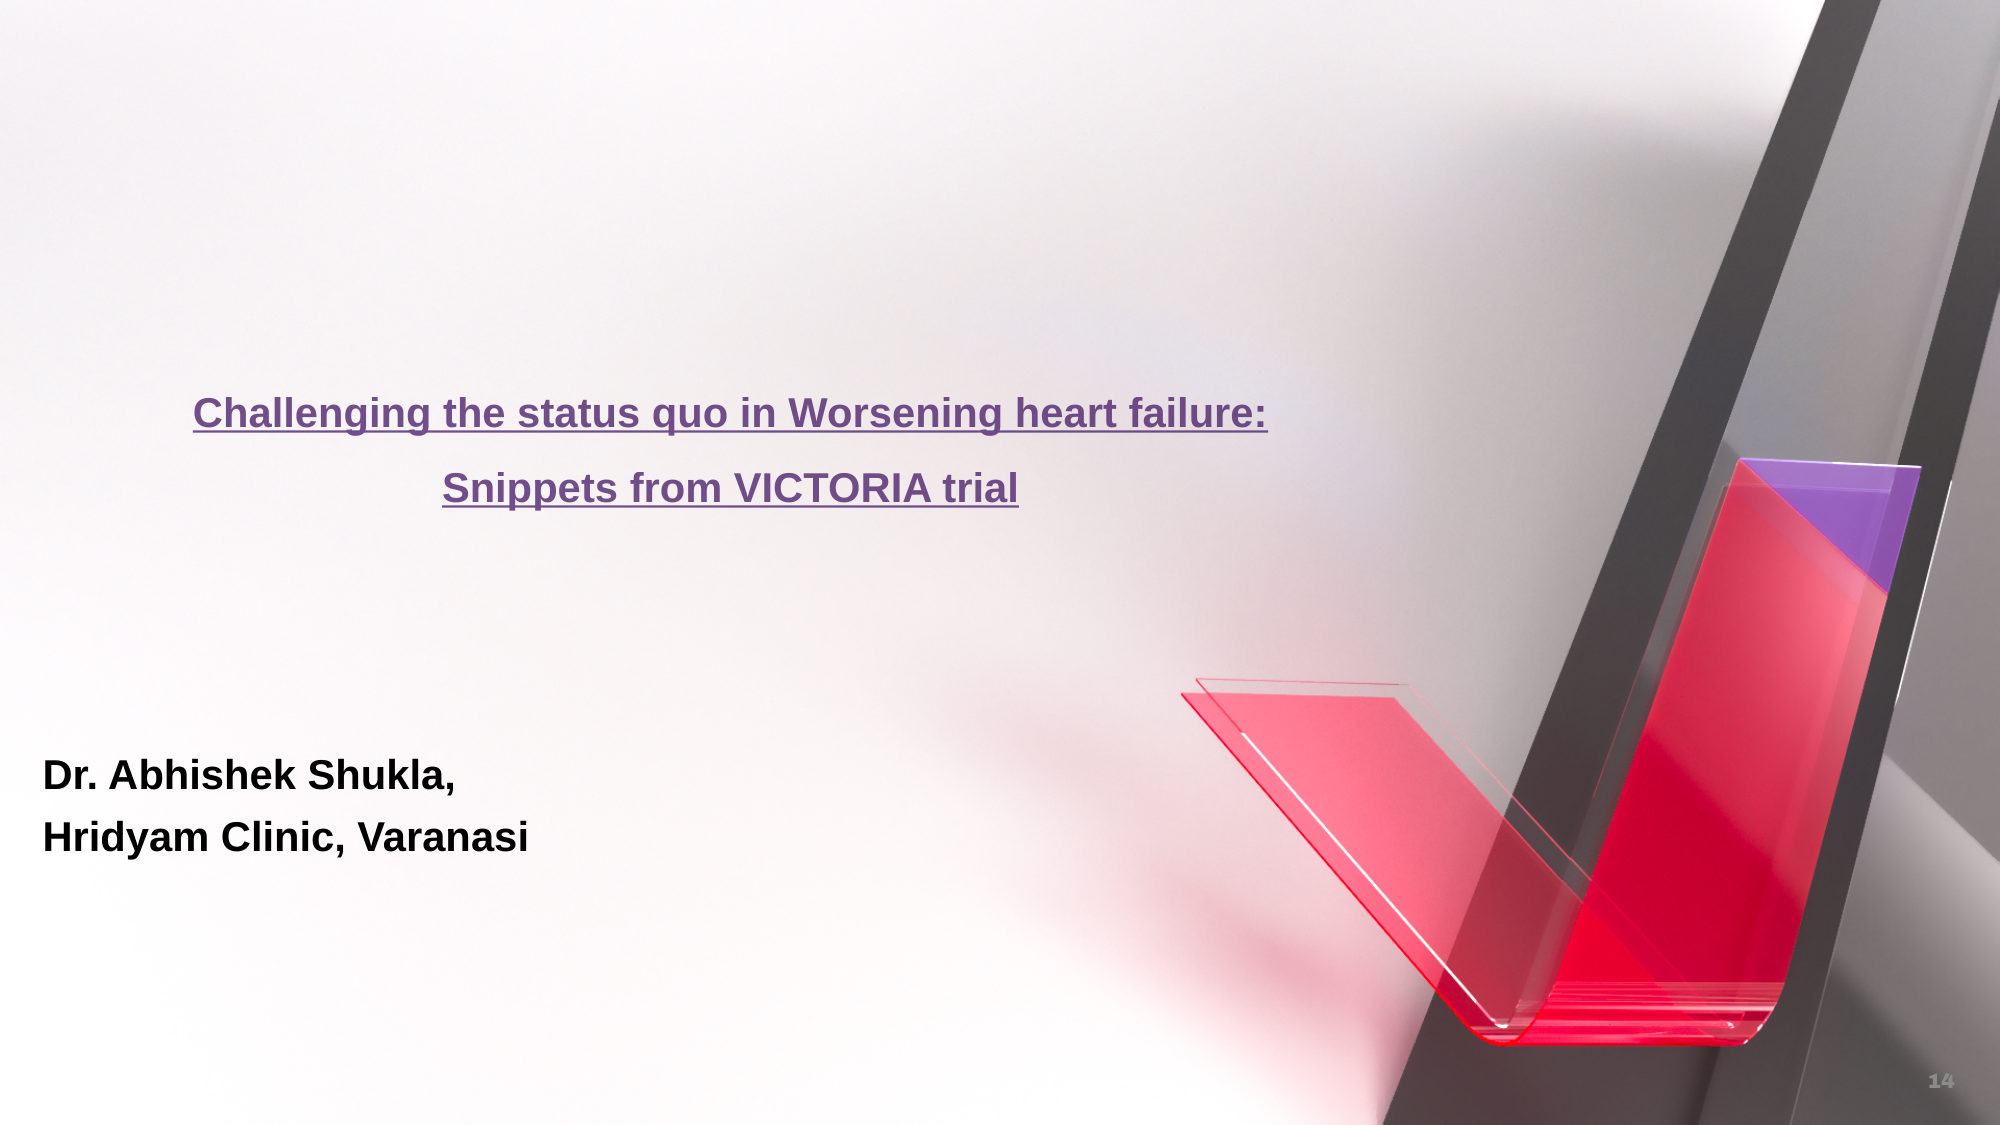

# Challenging the status quo in Worsening heart failure: Snippets from VICTORIA trial
Dr. Abhishek Shukla,
Hridyam Clinic, Varanasi

14